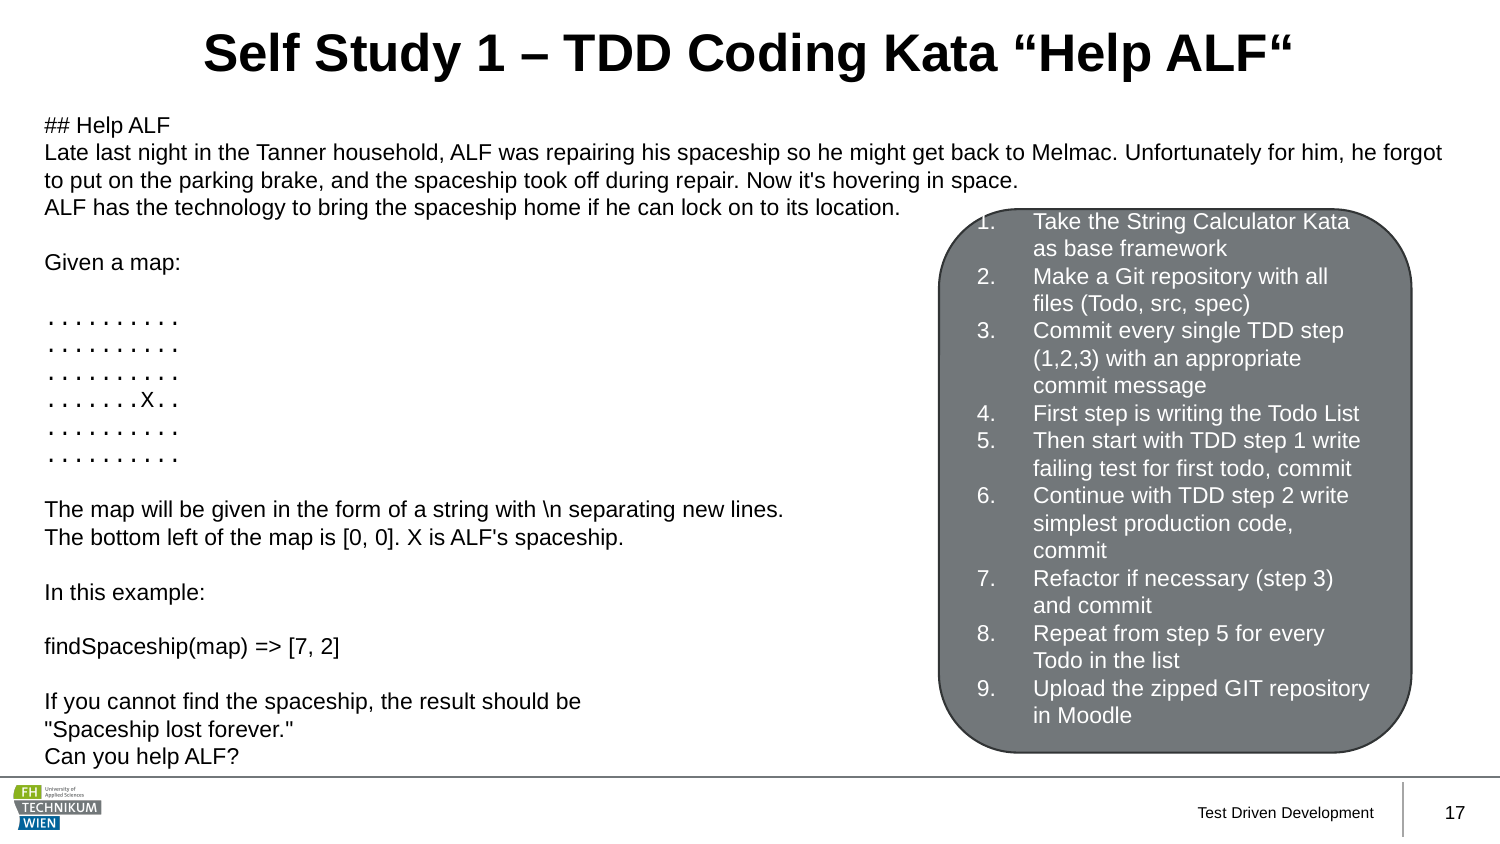

# Self Study 1 – TDD Coding Kata “Help ALF“
## Help ALF
Late last night in the Tanner household, ALF was repairing his spaceship so he might get back to Melmac. Unfortunately for him, he forgot to put on the parking brake, and the spaceship took off during repair. Now it's hovering in space.
ALF has the technology to bring the spaceship home if he can lock on to its location.

Given a map:

..........
..........
..........
.......X..
..........
..........

The map will be given in the form of a string with \n separating new lines.
The bottom left of the map is [0, 0]. X is ALF's spaceship.

In this example:

findSpaceship(map) => [7, 2]

If you cannot find the spaceship, the result should be
"Spaceship lost forever."
Can you help ALF?
Take the String Calculator Kata as base framework
Make a Git repository with all files (Todo, src, spec)
Commit every single TDD step (1,2,3) with an appropriate commit message
First step is writing the Todo List
Then start with TDD step 1 write failing test for first todo, commit
Continue with TDD step 2 write simplest production code, commit
Refactor if necessary (step 3) and commit
Repeat from step 5 for every Todo in the list
Upload the zipped GIT repository in Moodle

Test Driven Development
17